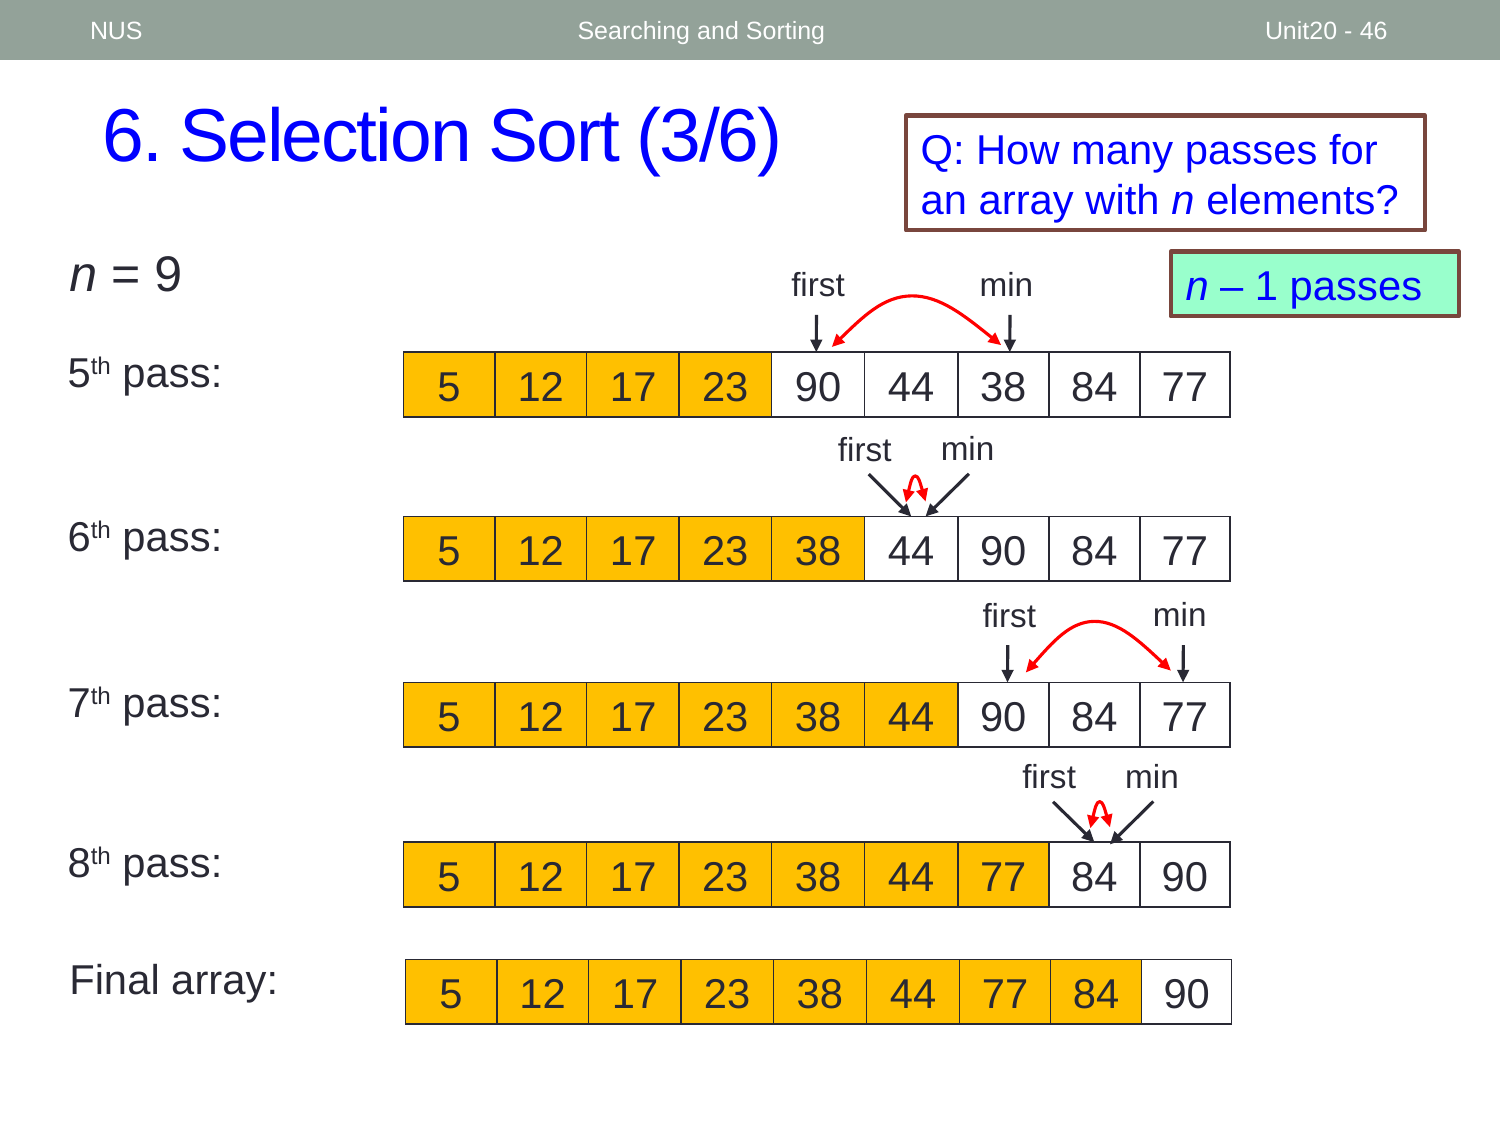

NUS
Searching and Sorting
Unit20 - 46
# 6. Selection Sort (3/6)
Q: How many passes for an array with n elements?
n = 9
n – 1 passes
min
first

5th pass:
5
12
17
23
90
44
38
84
77
min
first

6th pass:
5
12
17
23
38
44
90
84
77
min
first

7th pass:
5
12
17
23
38
44
90
84
77
min
first

8th pass:
5
12
17
23
38
44
77
84
90
Final array:
5
12
17
23
38
44
77
84
90